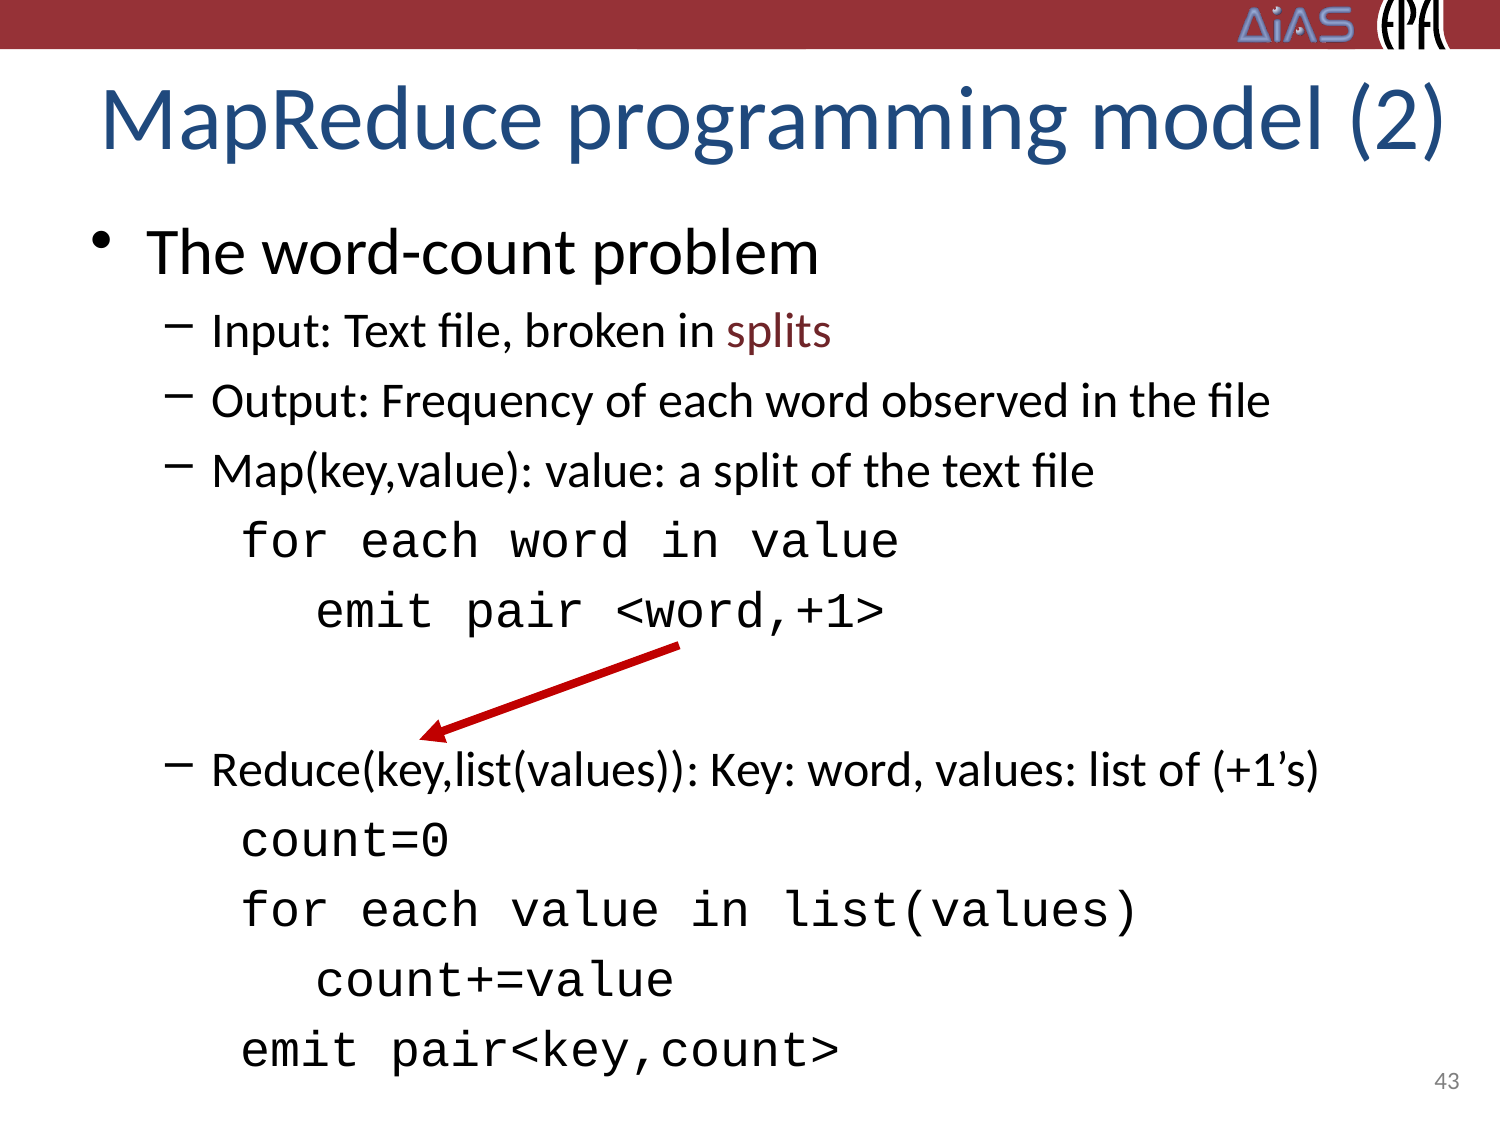

# MapReduce programming model (2)
The word-count problem
Input: Text file, broken in splits
Output: Frequency of each word observed in the file
Map(key,value): value: a split of the text file
for each word in value
emit pair <word,+1>

Reduce(key,list(values)): Key: word, values: list of (+1’s)
count=0
for each value in list(values)
count+=value
emit pair<key,count>
43